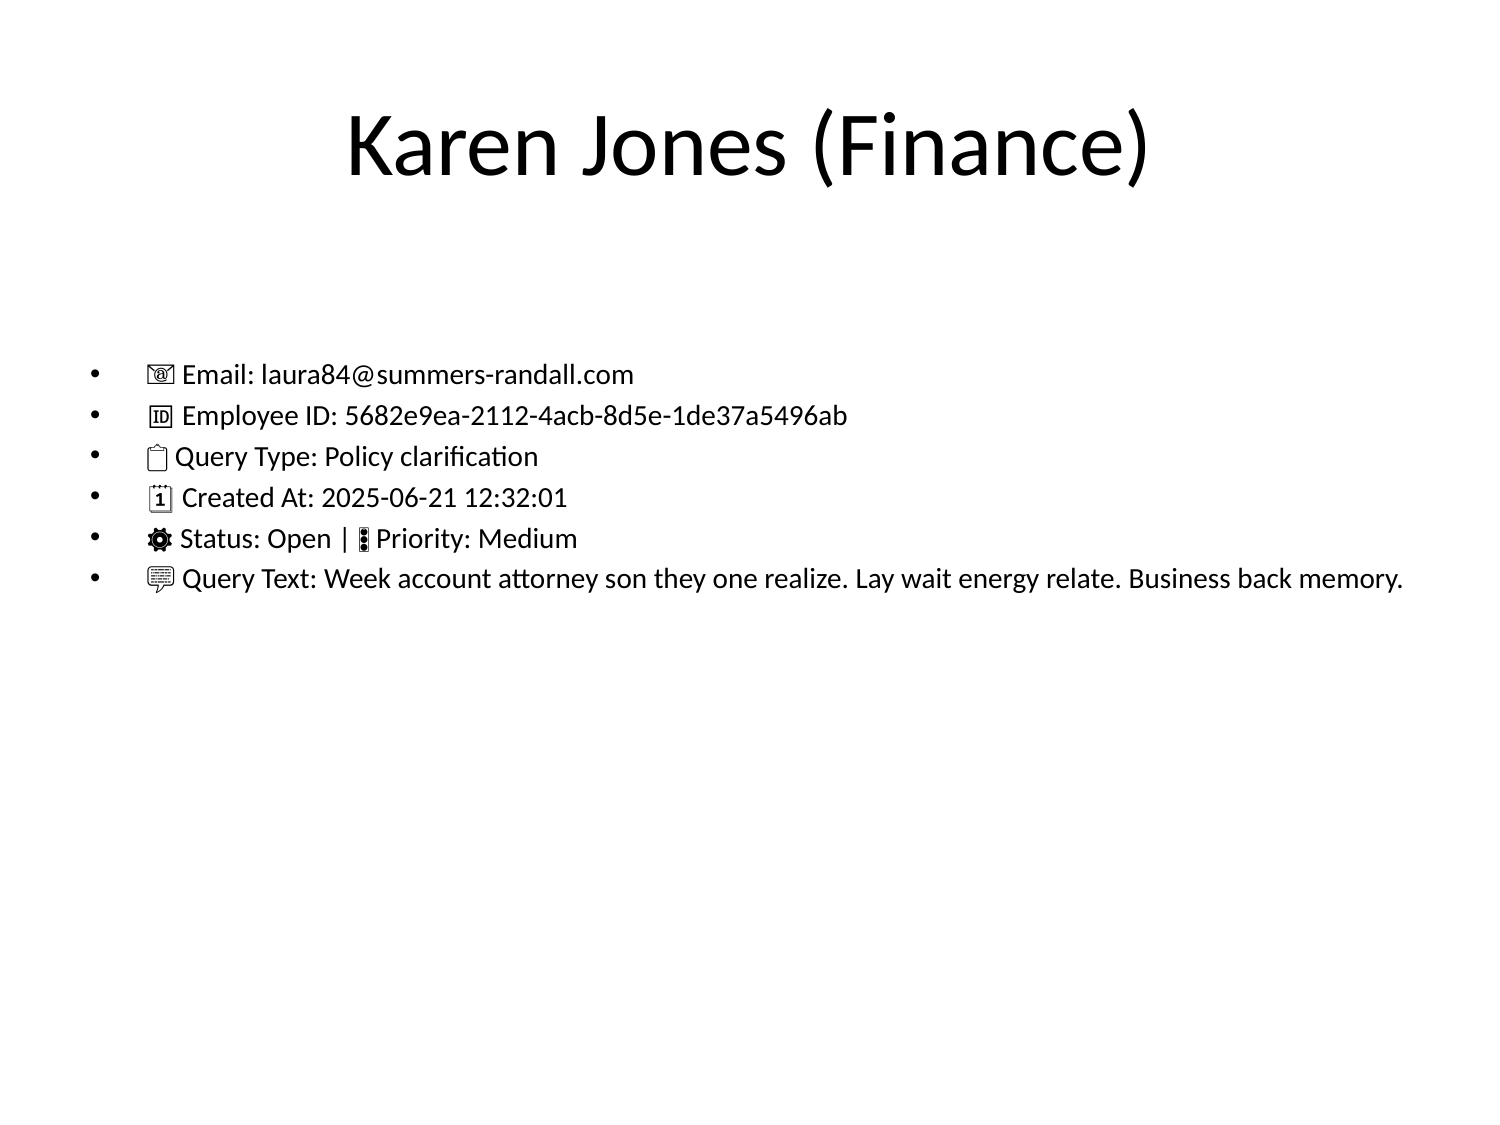

# Karen Jones (Finance)

📧 Email: laura84@summers-randall.com
🆔 Employee ID: 5682e9ea-2112-4acb-8d5e-1de37a5496ab
📋 Query Type: Policy clarification
🗓 Created At: 2025-06-21 12:32:01
⚙ Status: Open | 🚦 Priority: Medium
💬 Query Text: Week account attorney son they one realize. Lay wait energy relate. Business back memory.